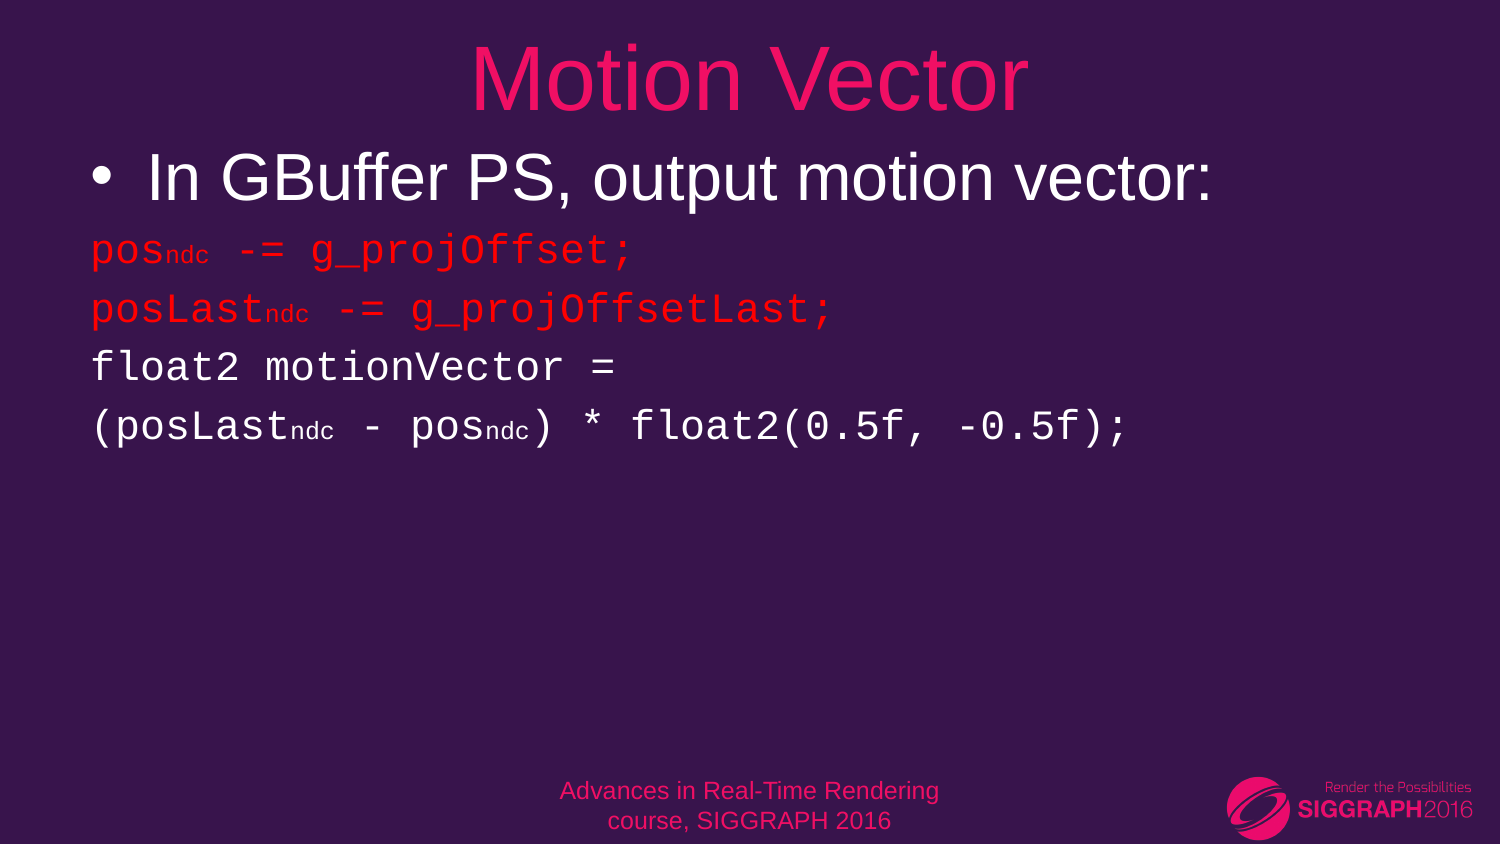

# Motion Vector
In GBuffer PS, output motion vector:
posndc -= g_projOffset;
posLastndc -= g_projOffsetLast;
float2 motionVector =
(posLastndc - posndc) * float2(0.5f, -0.5f);
Advances in Real-Time Rendering course, SIGGRAPH 2016